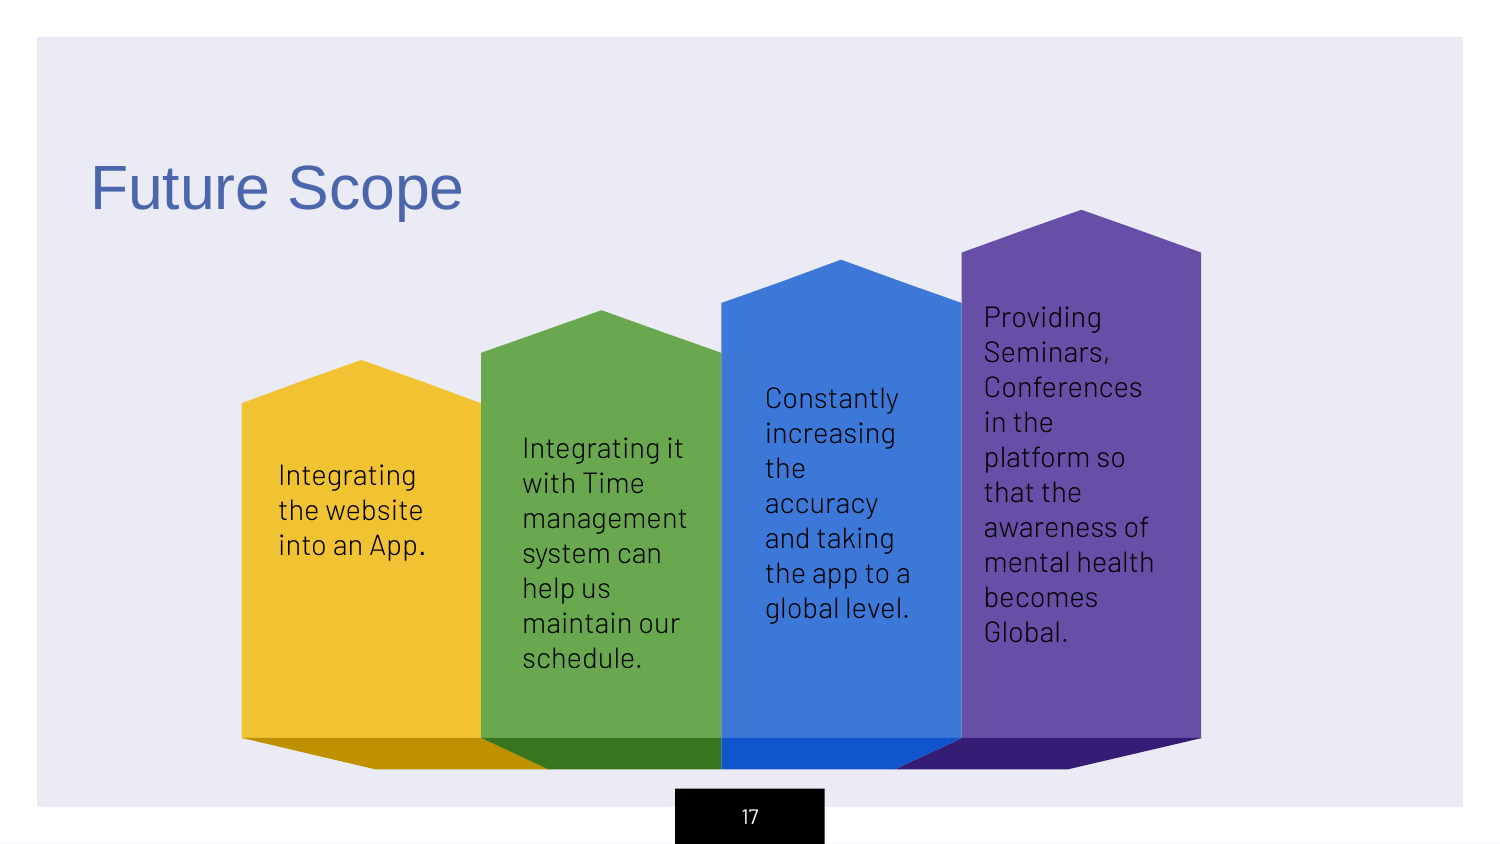

Future Scope

Providing Seminars,
Conferences in the platform so that the awareness of mental health becomes Global.
Constantly increasing the accuracy and taking the app to a global level.
Integrating it with Time management system can help us maintain our schedule.
Integrating the website into an App.
17